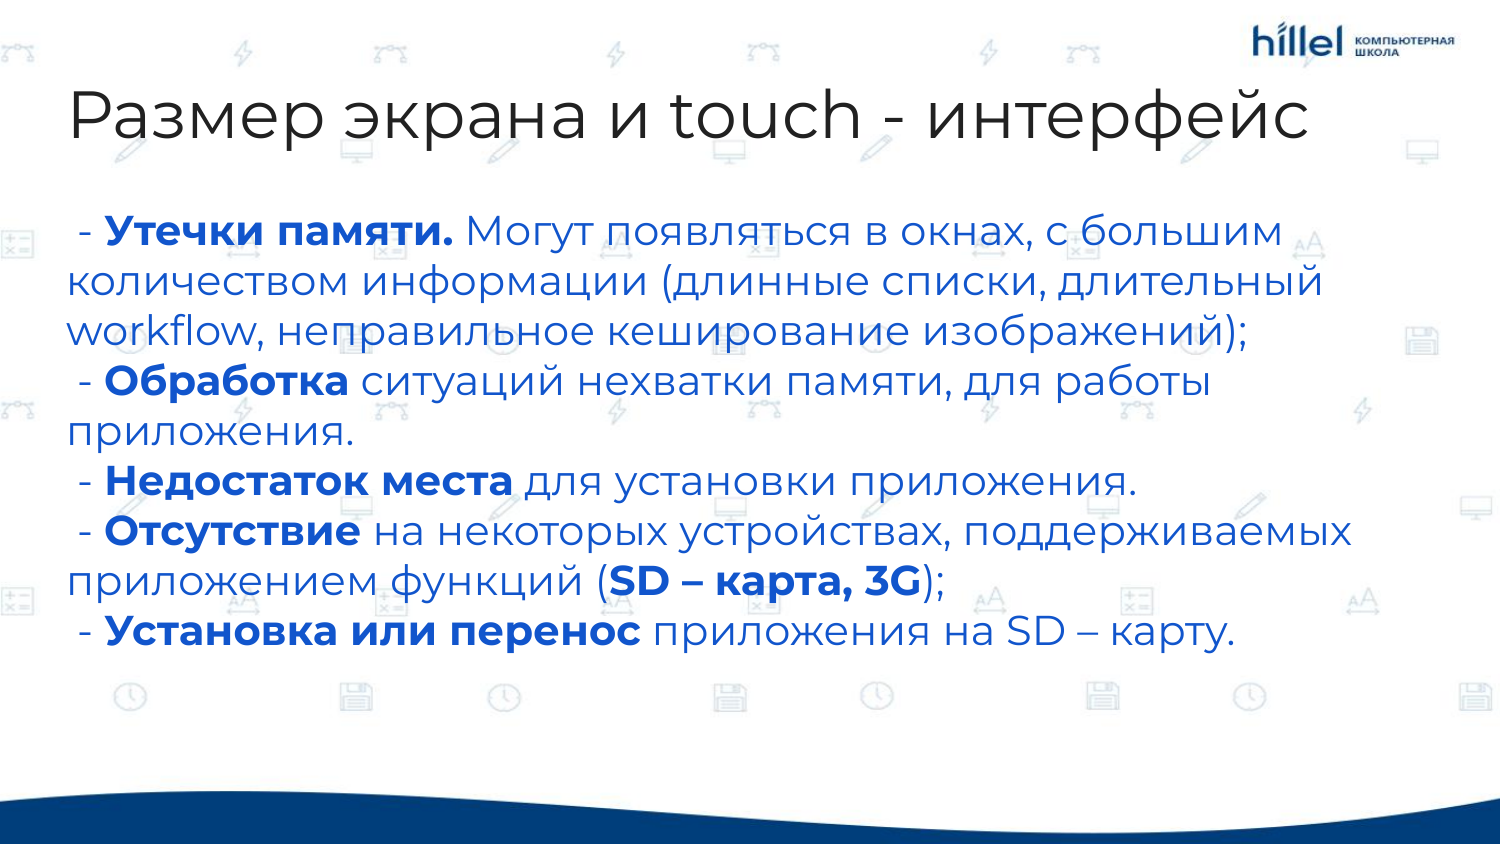

# Размер экрана и touch - интерфейс
 - Утечки памяти. Могут появляться в окнах, с большим количеством информации (длинные списки, длительный workflow, неправильное кеширование изображений);
 - Обработка ситуаций нехватки памяти, для работы приложения.
 - Недостаток места для установки приложения.
 - Отсутствие на некоторых устройствах, поддерживаемых приложением функций (SD – карта, 3G);
 - Установка или перенос приложения на SD – карту.